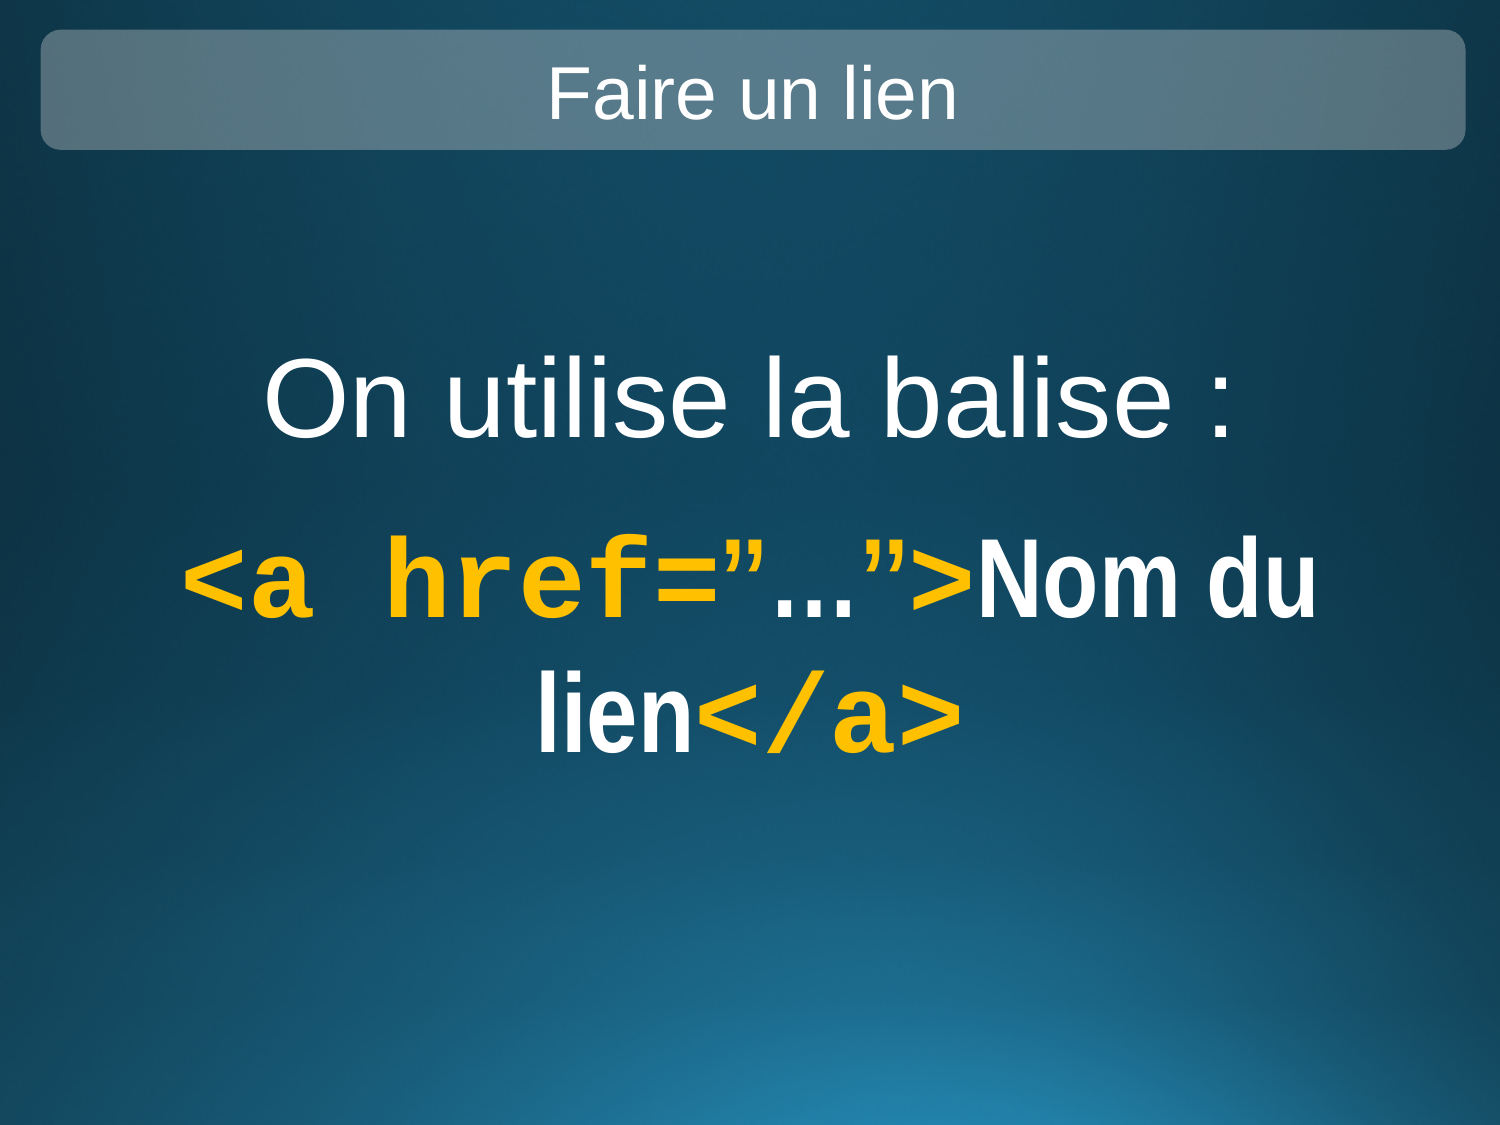

Faire un lien
On utilise la balise :

<a href=’’…’’>Nom du lien</a>